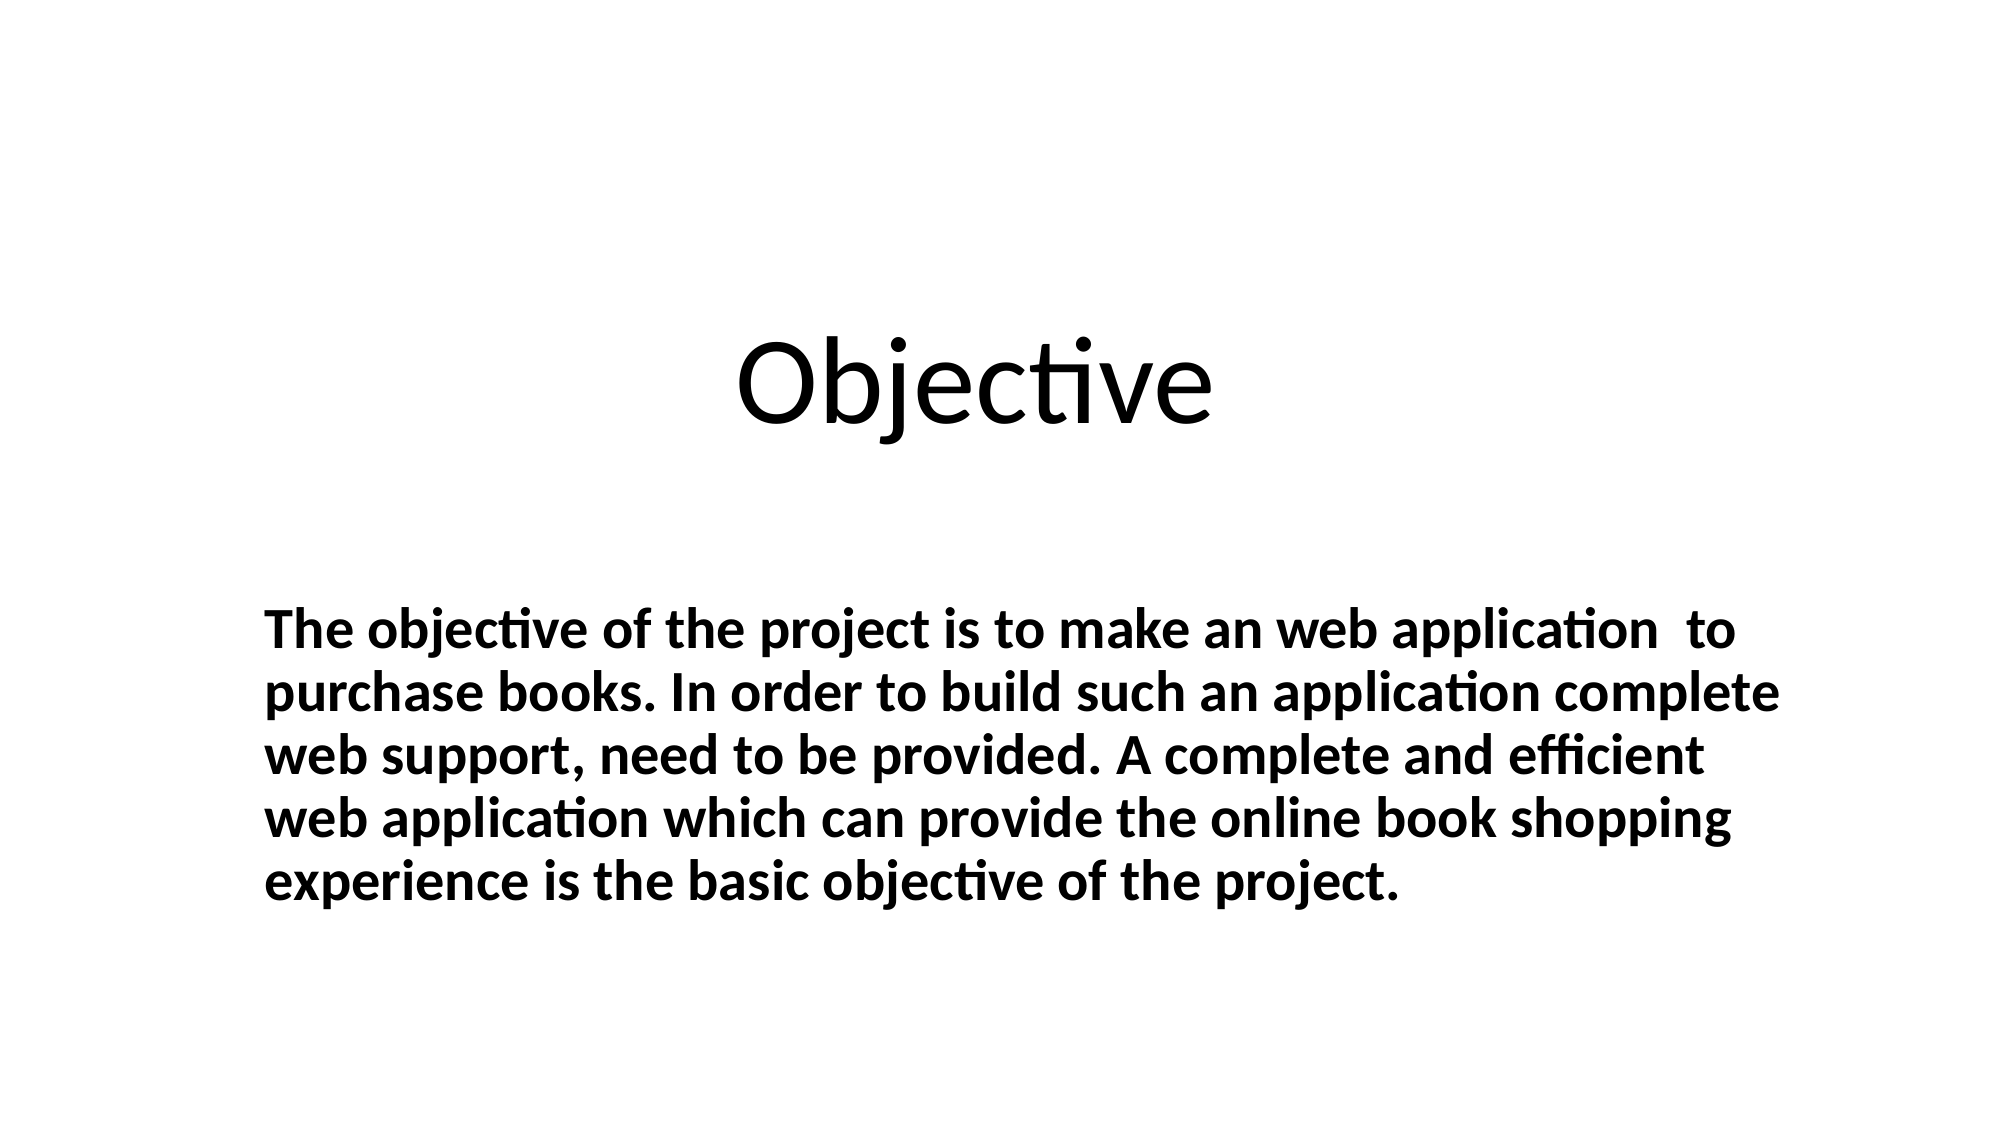

# Objective
The objective of the project is to make an web application  to purchase books. In order to build such an application complete web support, need to be provided. A complete and efficient web application which can provide the online book shopping experience is the basic objective of the project.